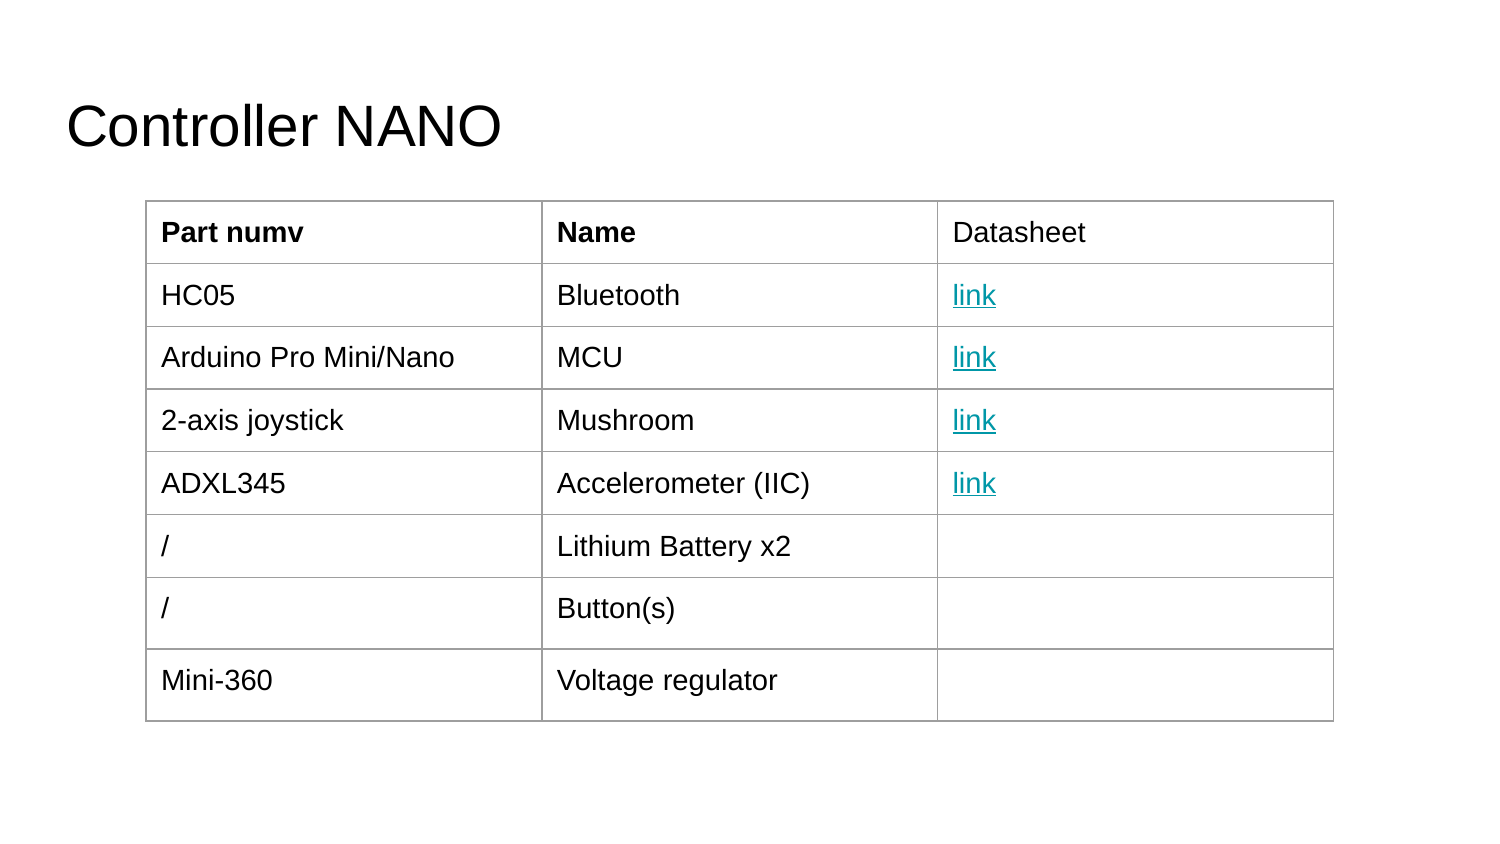

# Controller NANO
| Part numv | Name | Datasheet |
| --- | --- | --- |
| HC05 | Bluetooth | link |
| Arduino Pro Mini/Nano | MCU | link |
| 2-axis joystick | Mushroom | link |
| ADXL345 | Accelerometer (IIC) | link |
| / | Lithium Battery x2 |  |
| / | Button(s) |  |
| Mini-360 | Voltage regulator |  |